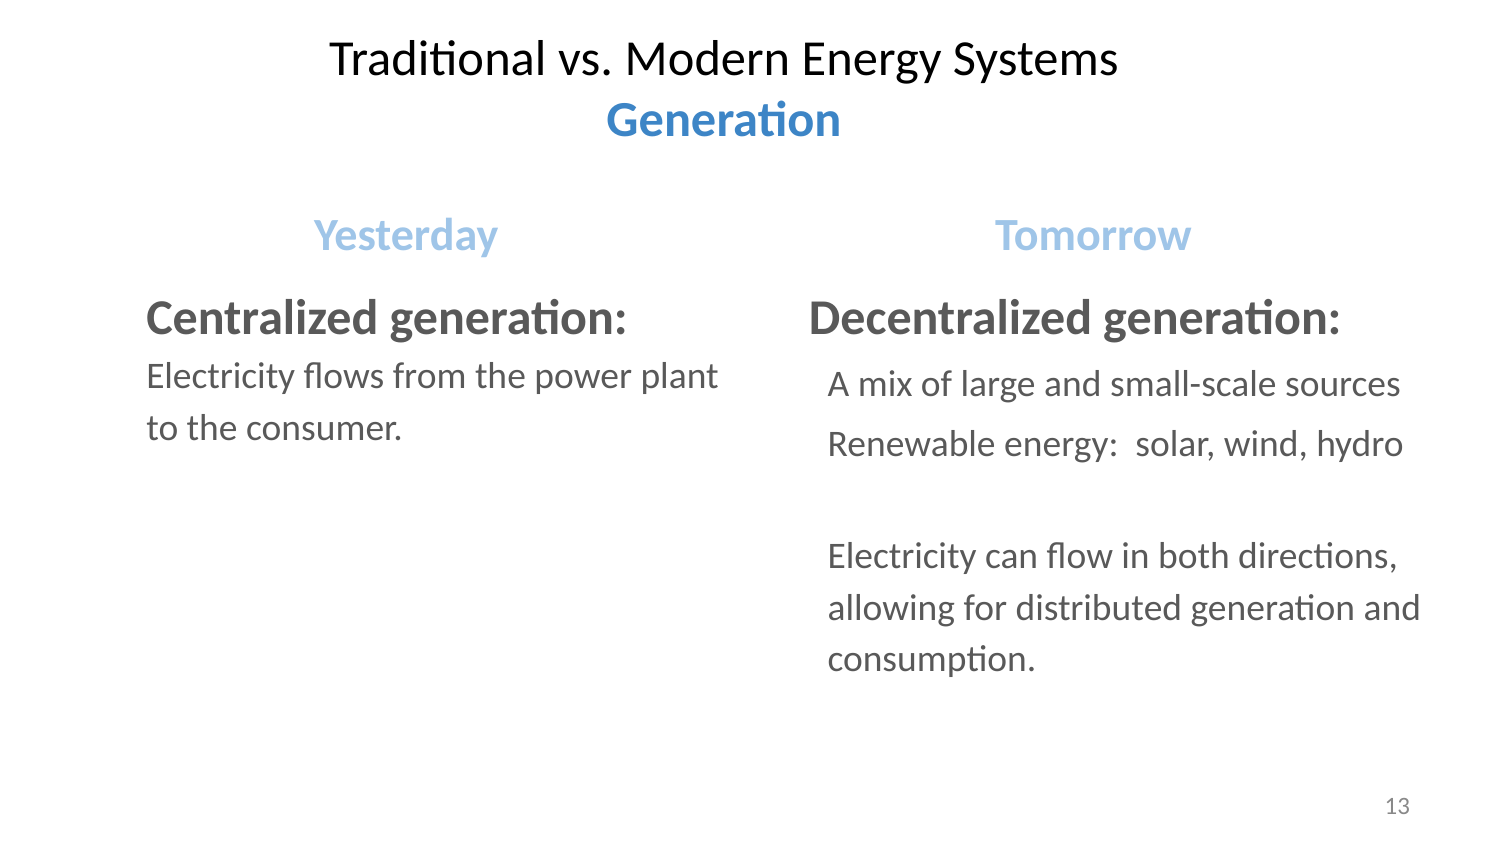

# Traditional vs. Modern Energy Systems Generation
Yesterday
Tomorrow
Centralized generation: 
Electricity flows from the power plant to the consumer.

Decentralized generation:
A mix of large and small-scale sources
Renewable energy:  solar, wind, hydro
Electricity can flow in both directions, allowing for distributed generation and consumption.

13